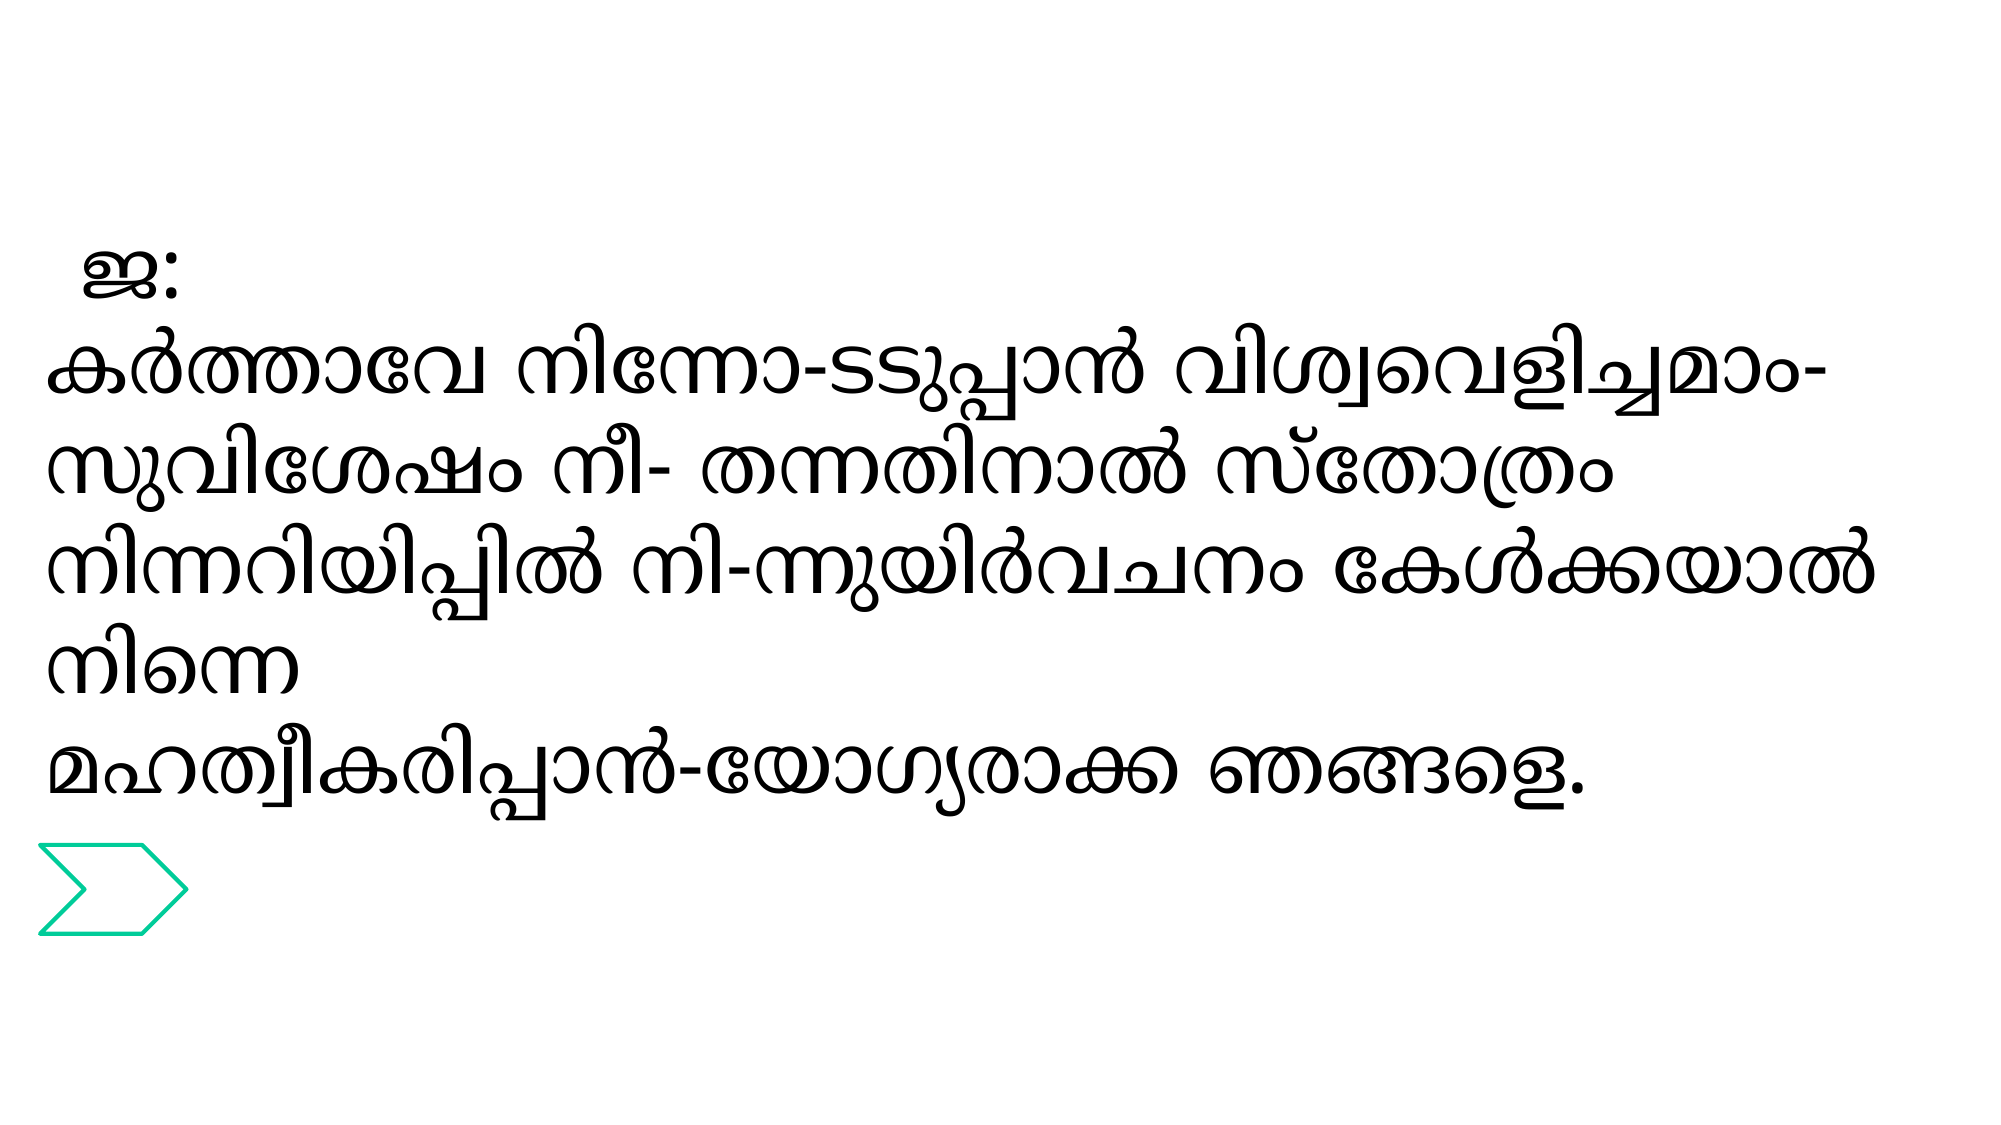

ജ:
കര്‍ത്താവേ നിന്നോ-ടടുപ്പാന്‍ വിശ്വവെളിച്ചമാം-
സുവിശേഷം നീ- തന്നതിനാല്‍ സ്തോത്രം
നിന്നറിയിപ്പില്‍ നി-ന്നുയിര്‍വചനം കേള്‍ക്കയാല്‍ നിന്നെ
മഹത്വീകരിപ്പാന്‍-യോഗ്യരാക്ക ഞങ്ങളെ.